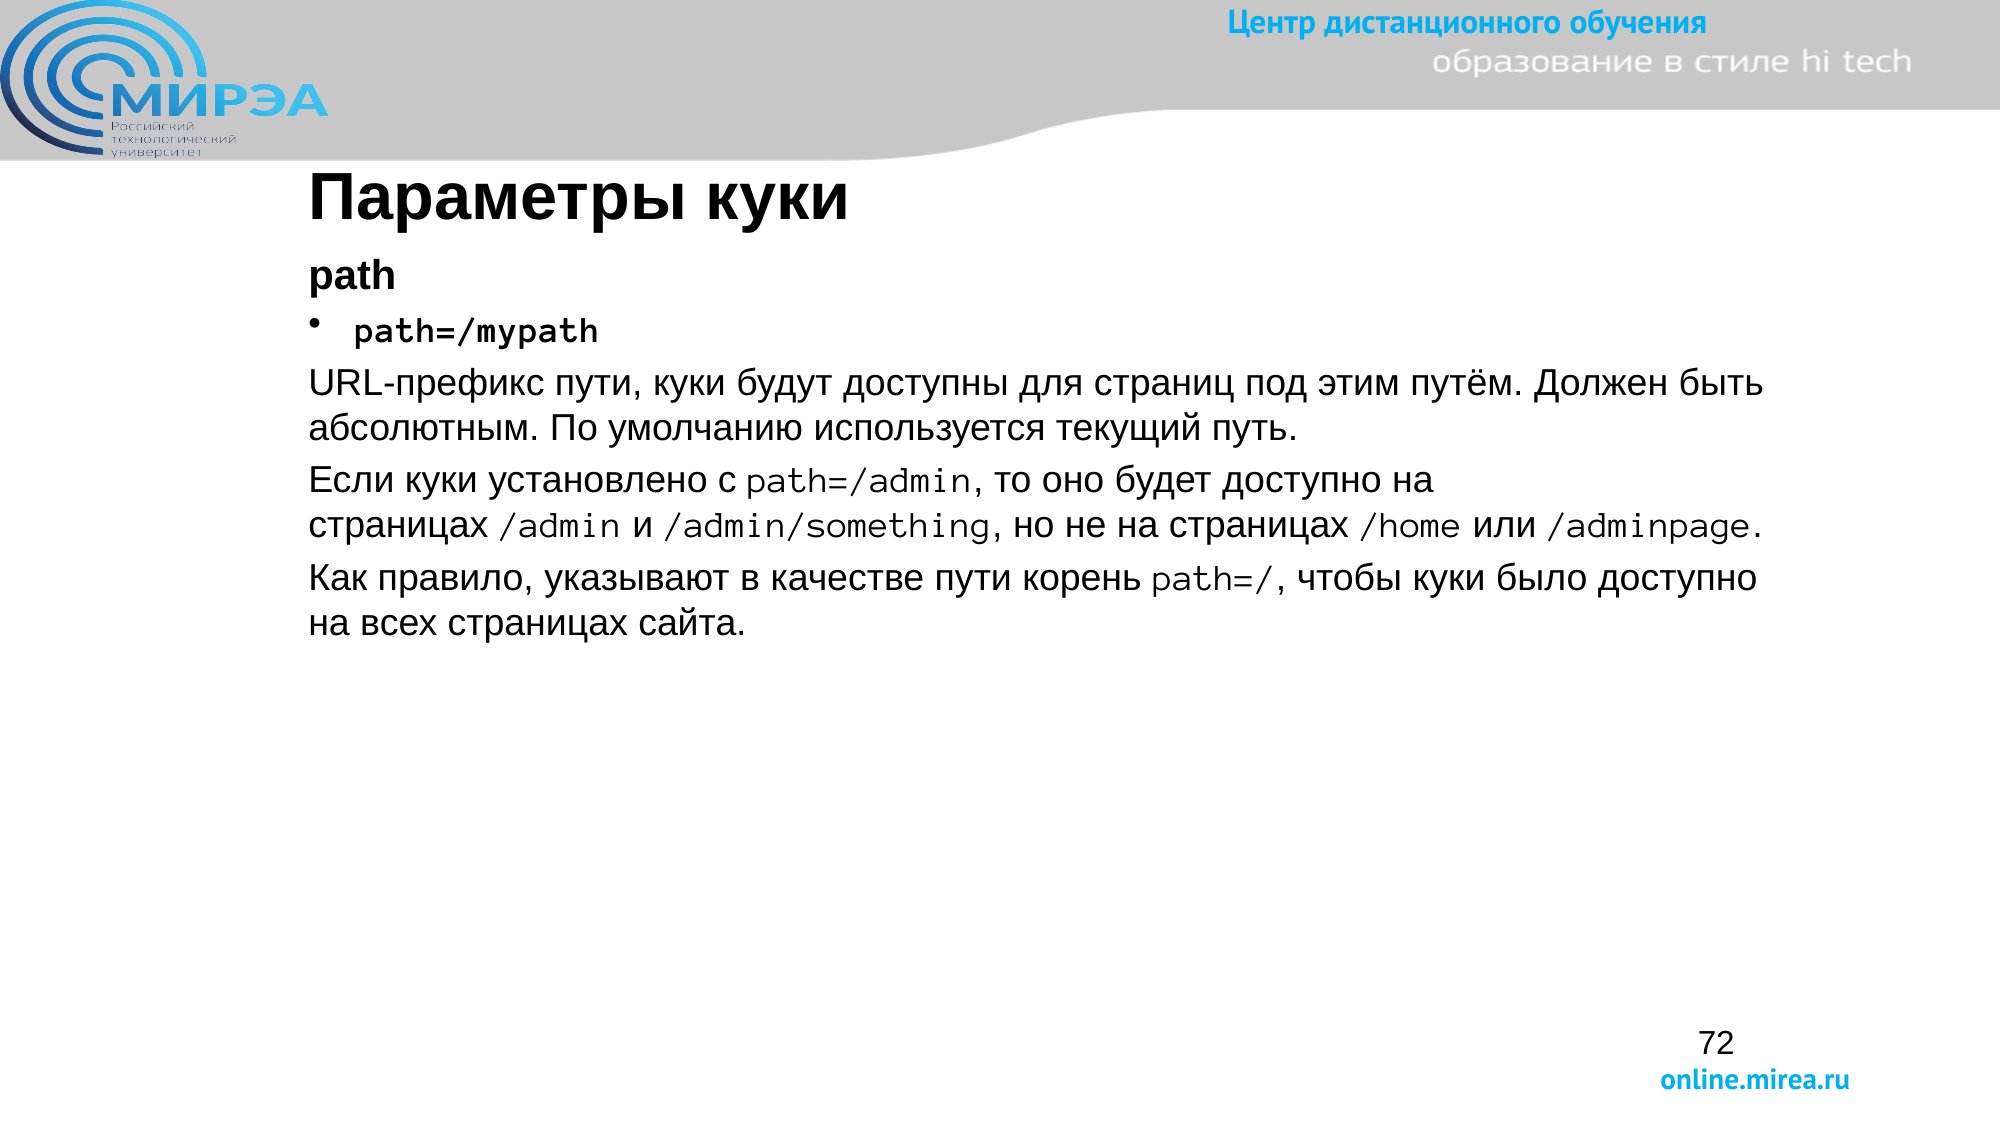

Параметры куки
path
path=/mypath
URL-префикс пути, куки будут доступны для страниц под этим путём. Должен быть абсолютным. По умолчанию используется текущий путь.
Если куки установлено с path=/admin, то оно будет доступно на страницах /admin и /admin/something, но не на страницах /home или /adminpage.
Как правило, указывают в качестве пути корень path=/, чтобы куки было доступно на всех страницах сайта.

72